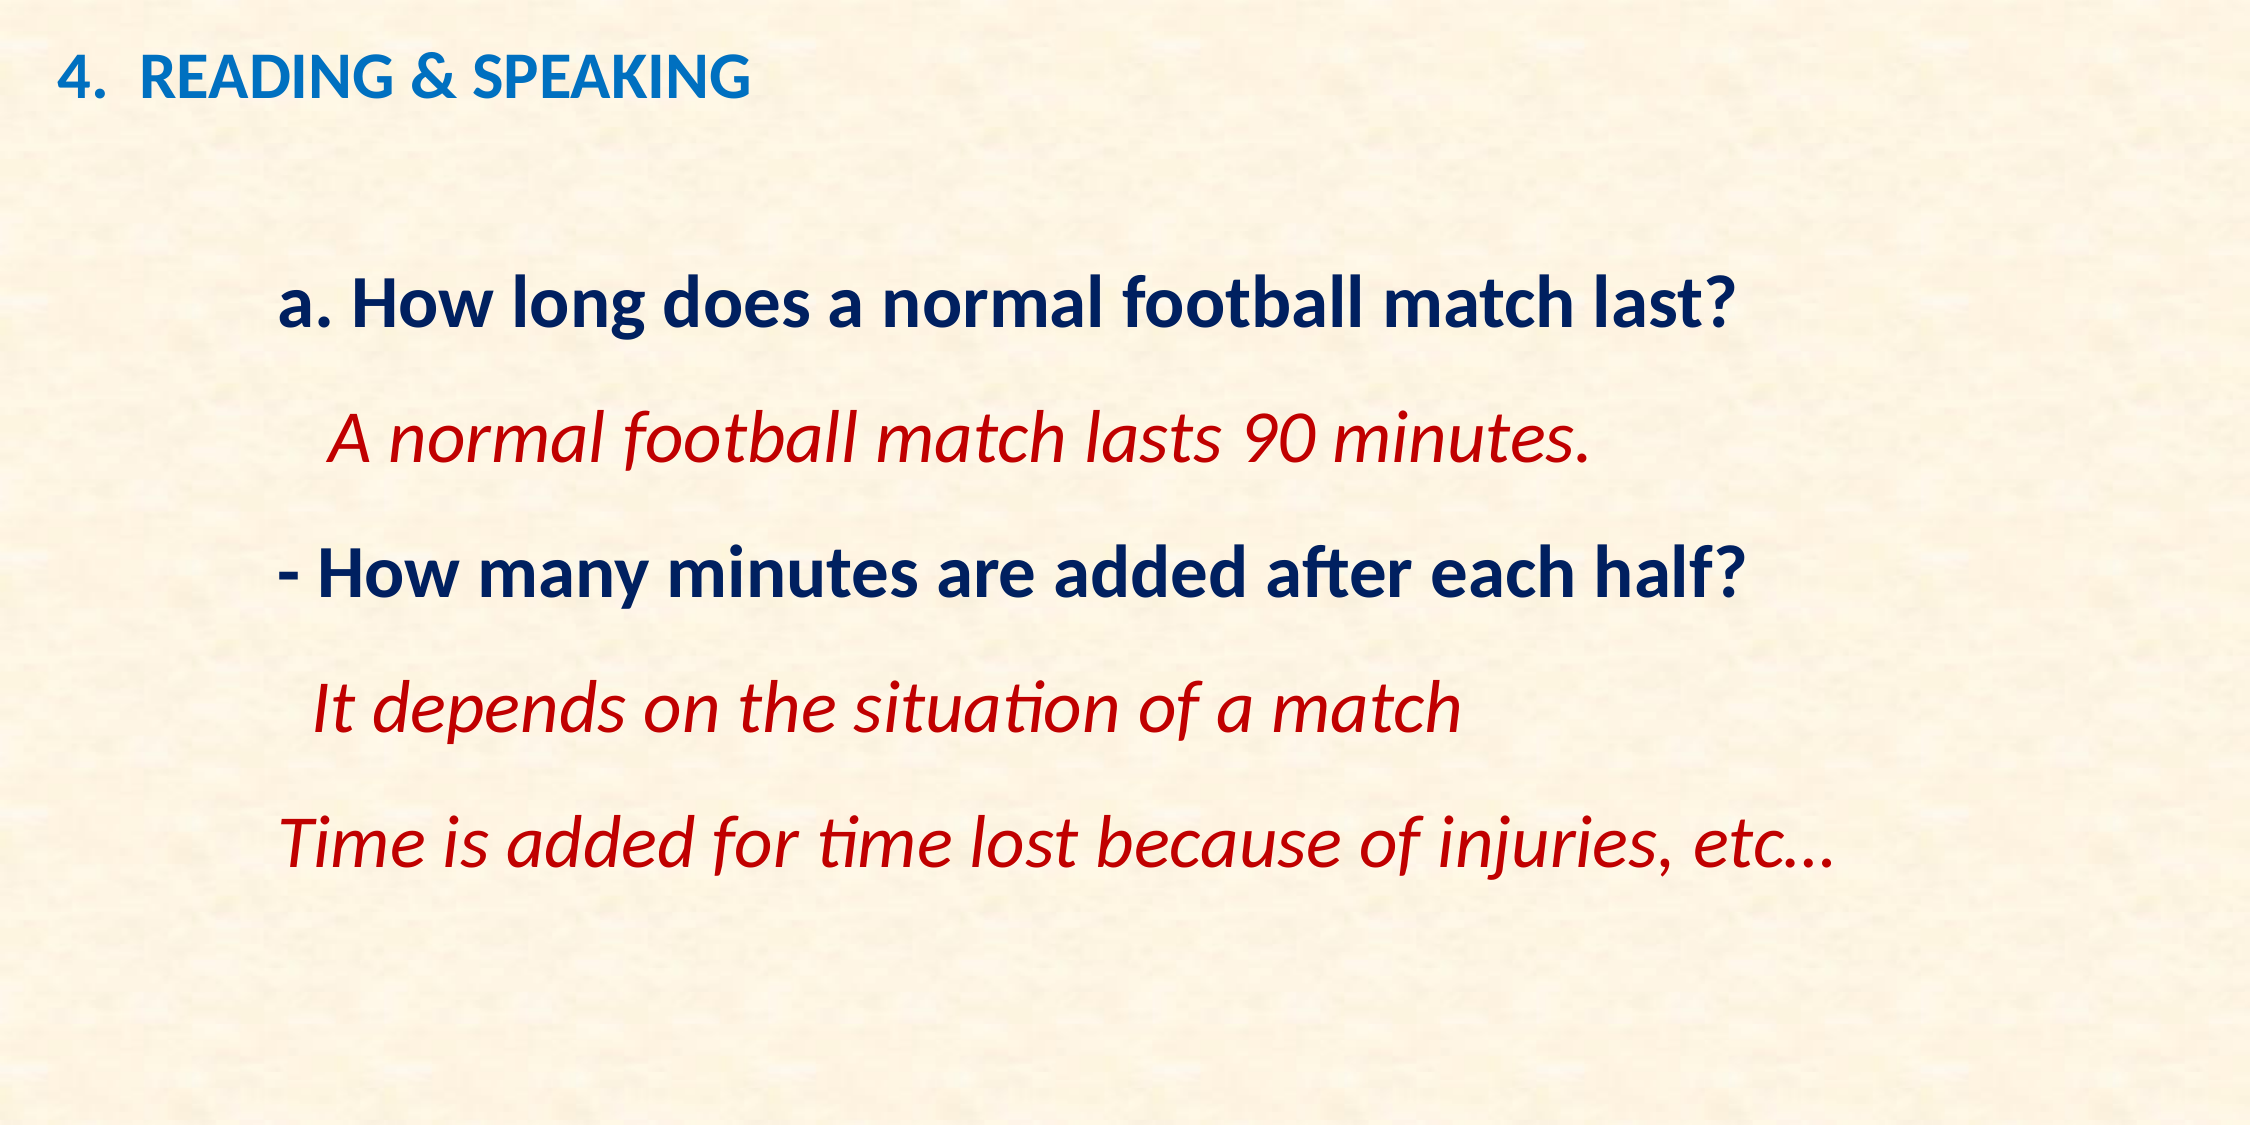

4.  READING & SPEAKING
a. How long does a normal football match last?
   A normal football match lasts 90 minutes.
- How many minutes are added after each half?
  It depends on the situation of a match
Time is added for time lost because of injuries, etc…